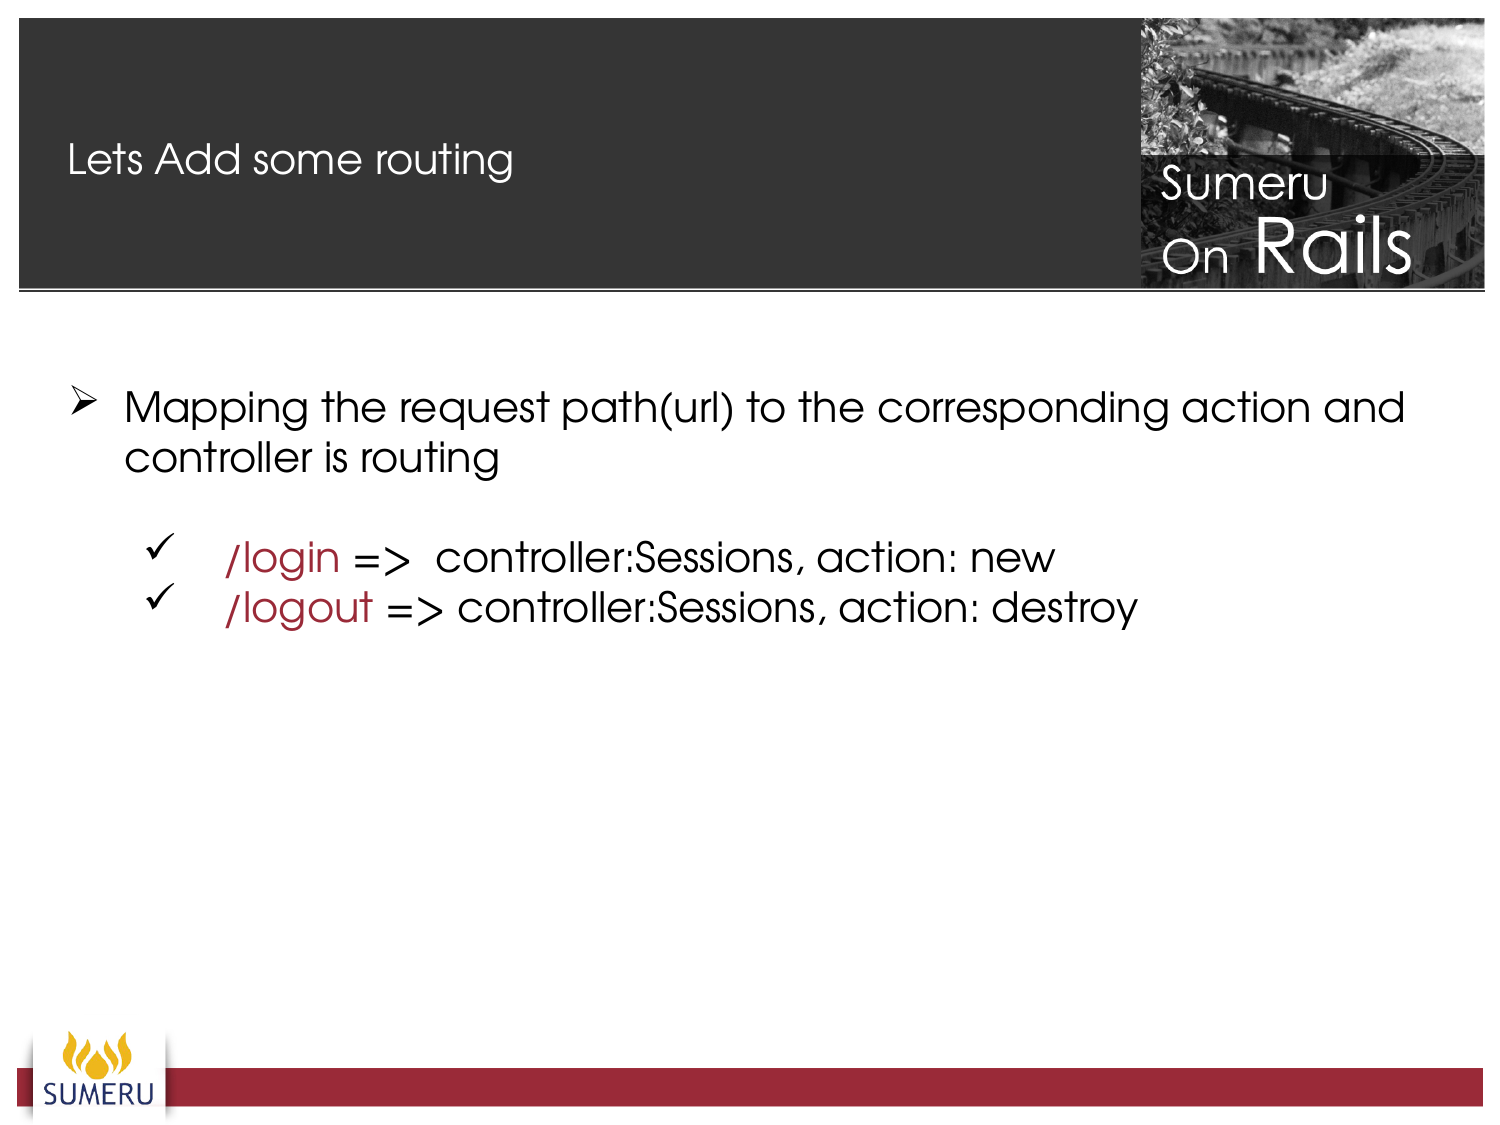

Lets Add some routing
Mapping the request path(url) to the corresponding action and controller is routing

  /login =>  controller:Sessions, action: new
  /logout => controller:Sessions, action: destroy